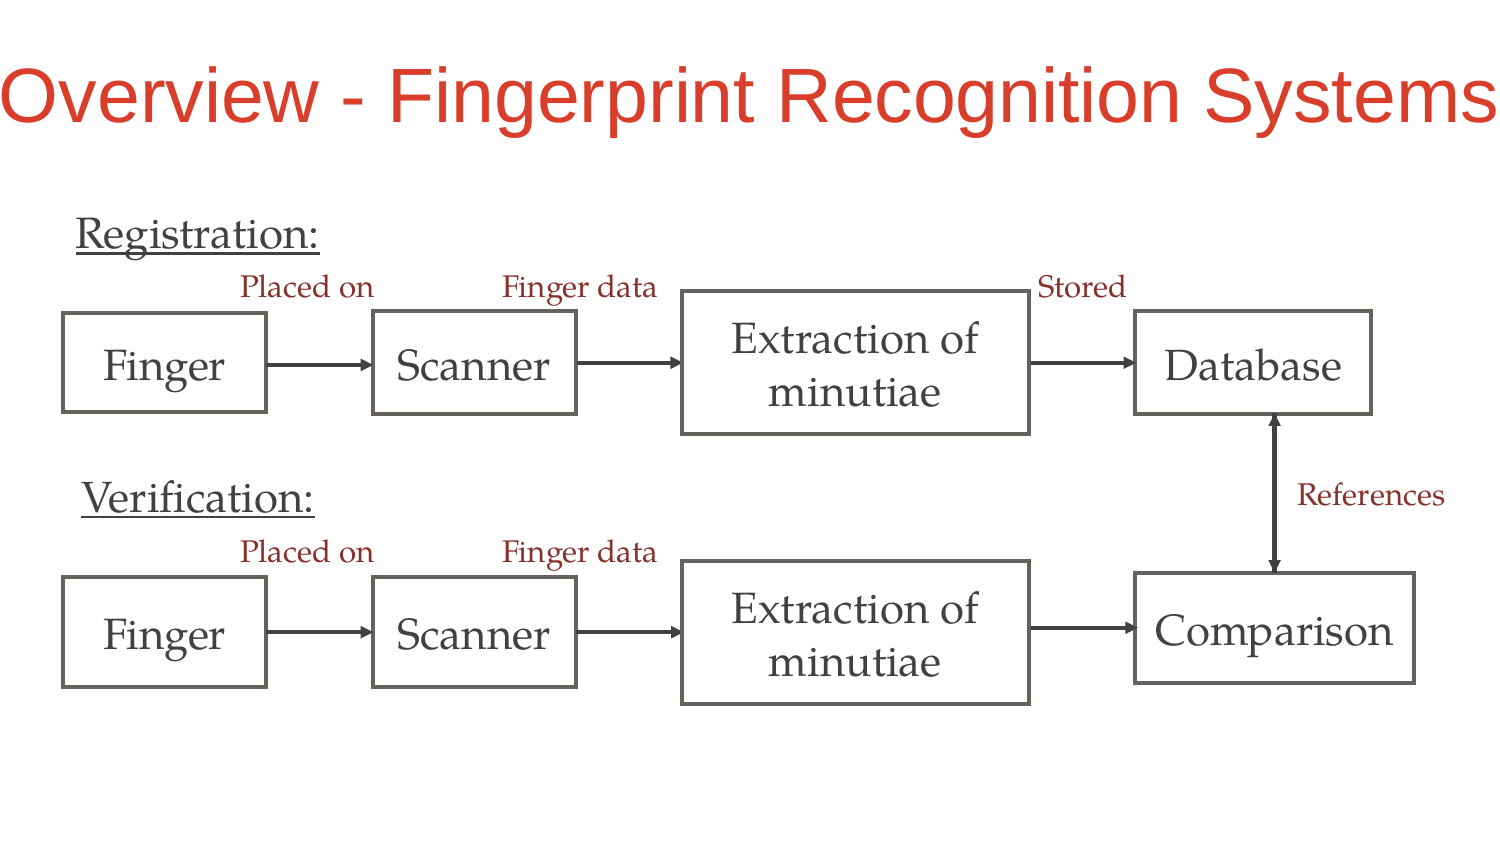

# Overview - Fingerprint Recognition Systems
Registration:
Placed on
Finger data
Stored

Extraction of minutiae

Scanner

Database

Finger
Verification:
References
Placed on
Finger data

Extraction of minutiae

Comparison

Finger

Scanner